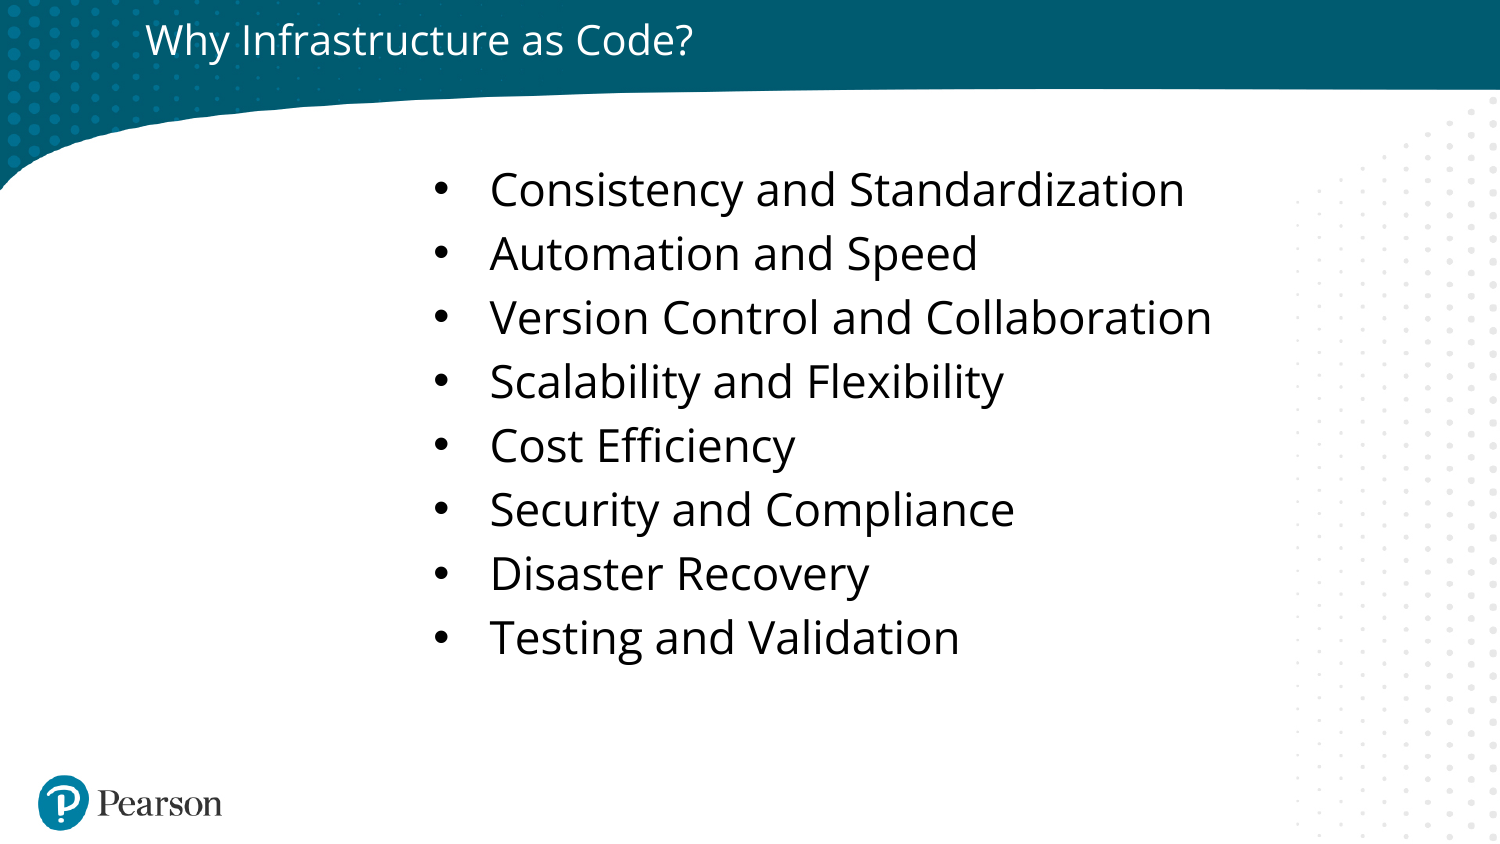

# Why Infrastructure as Code?
Consistency and Standardization
Automation and Speed
Version Control and Collaboration
Scalability and Flexibility
Cost Efficiency
Security and Compliance
Disaster Recovery
Testing and Validation